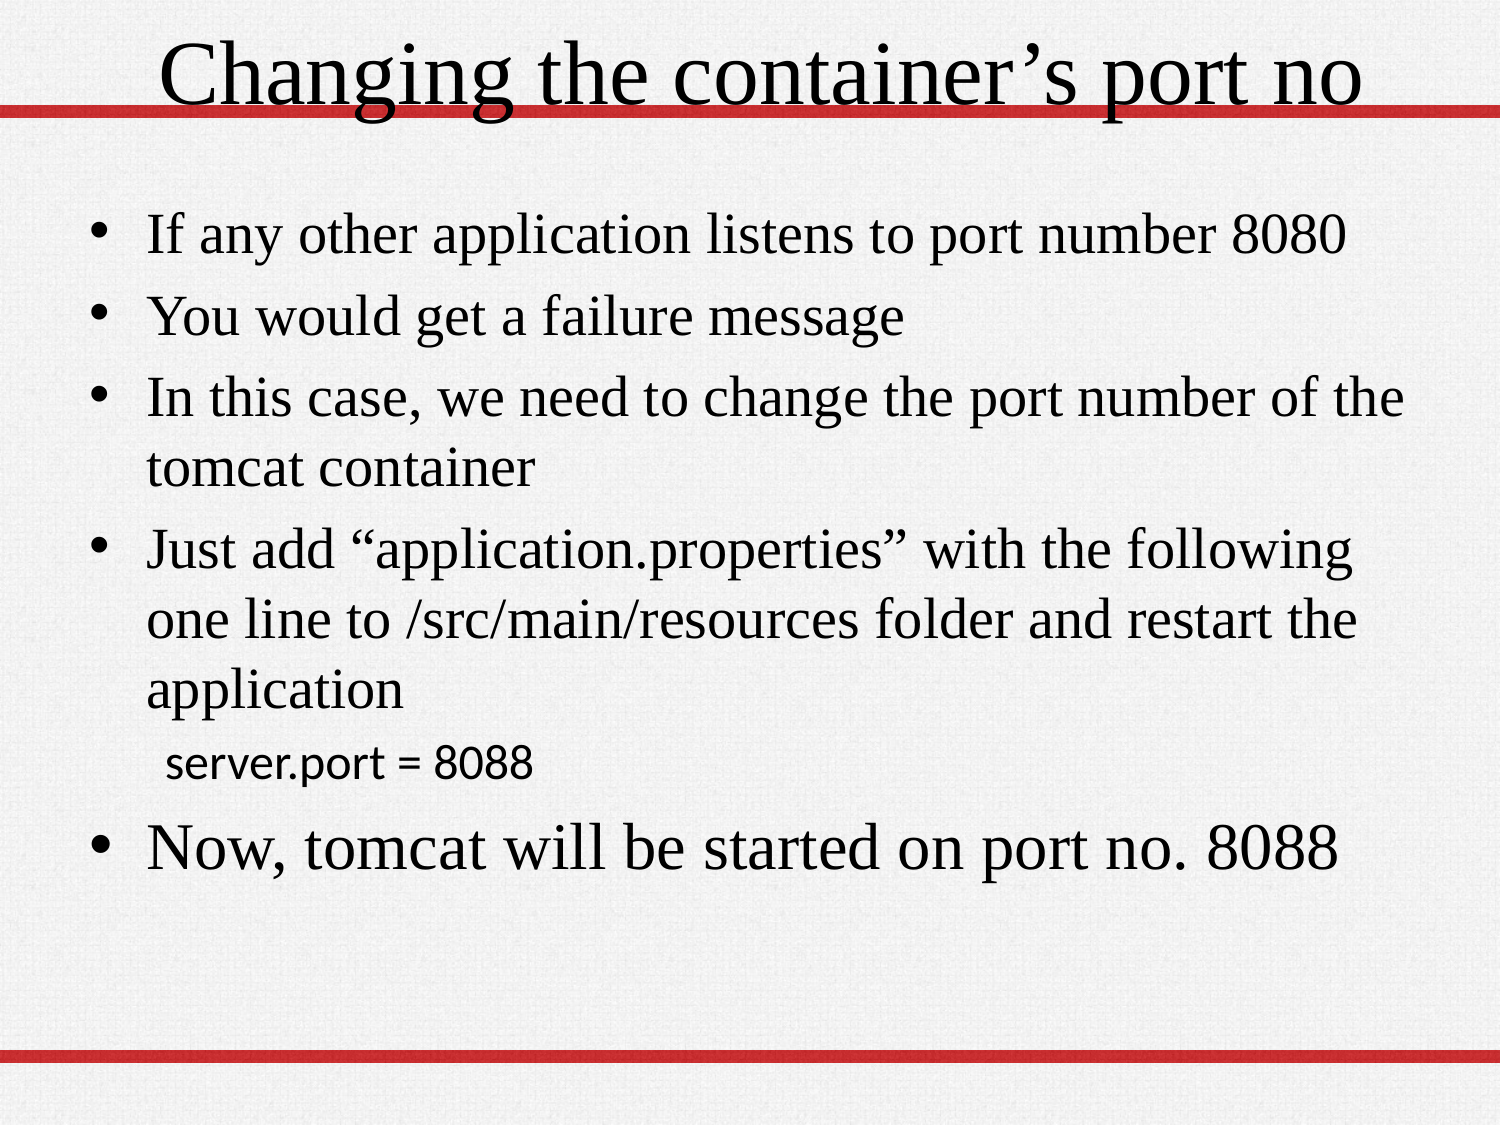

# Changing the container’s port no
If any other application listens to port number 8080
You would get a failure message
In this case, we need to change the port number of the tomcat container
Just add “application.properties” with the following one line to /src/main/resources folder and restart the application
server.port = 8088
Now, tomcat will be started on port no. 8088

22